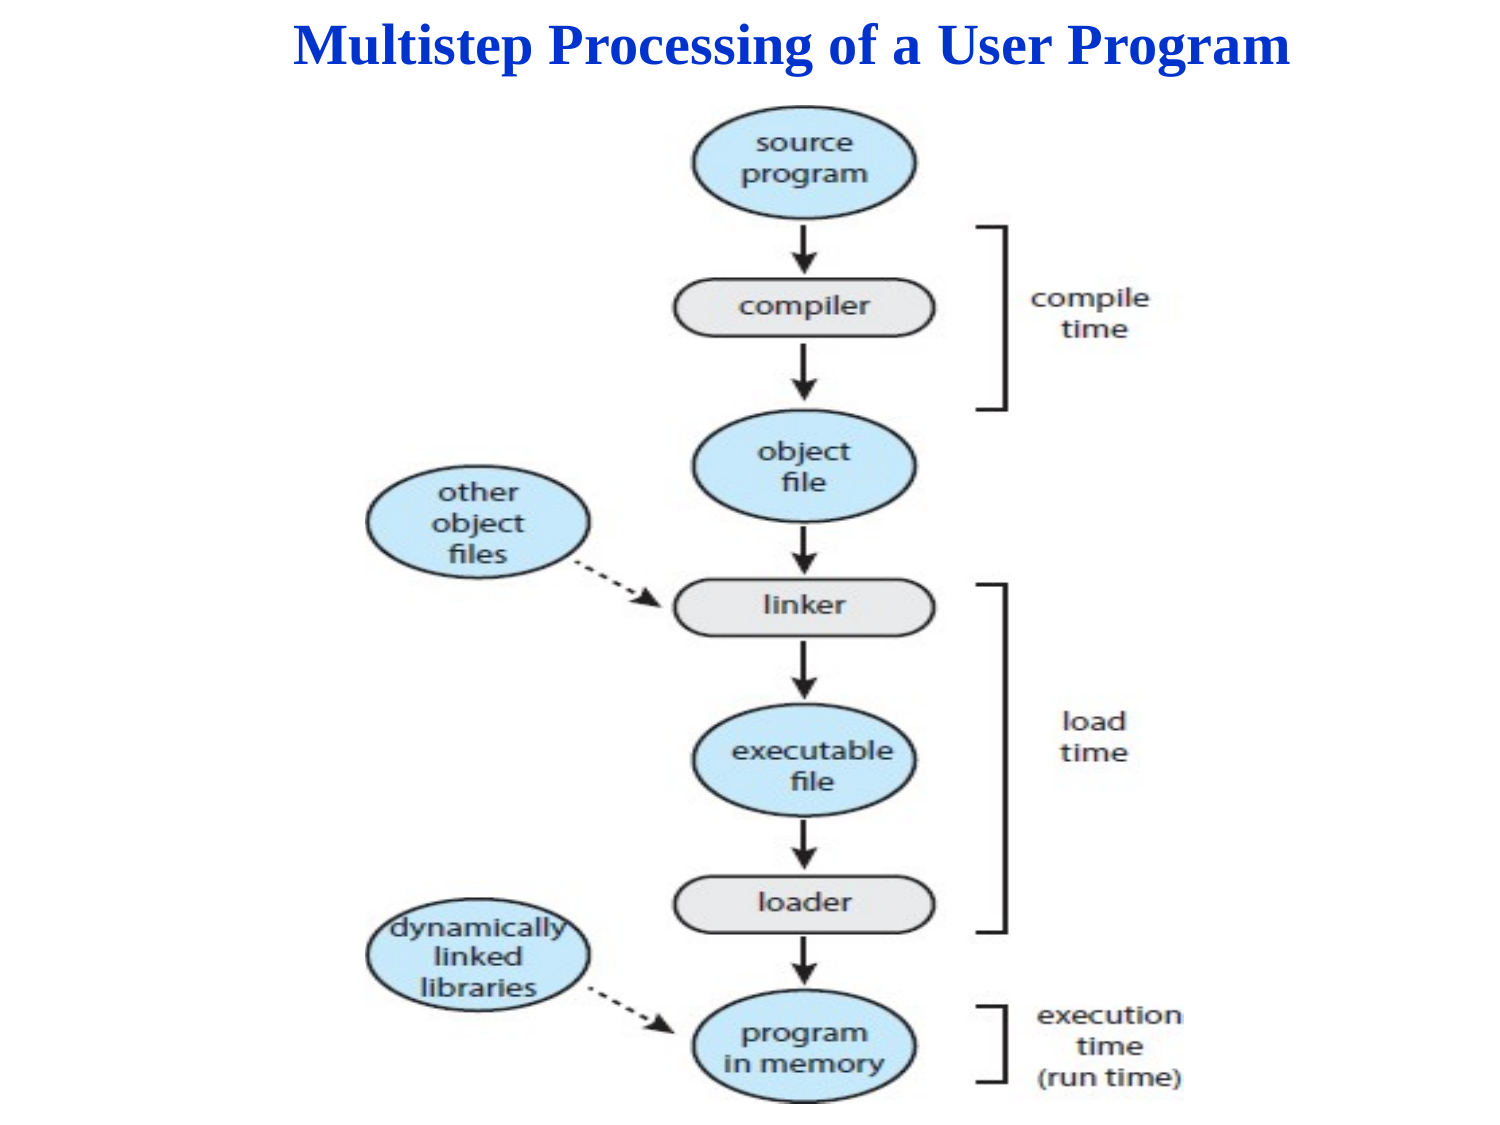

# Multistep Processing of a User Program